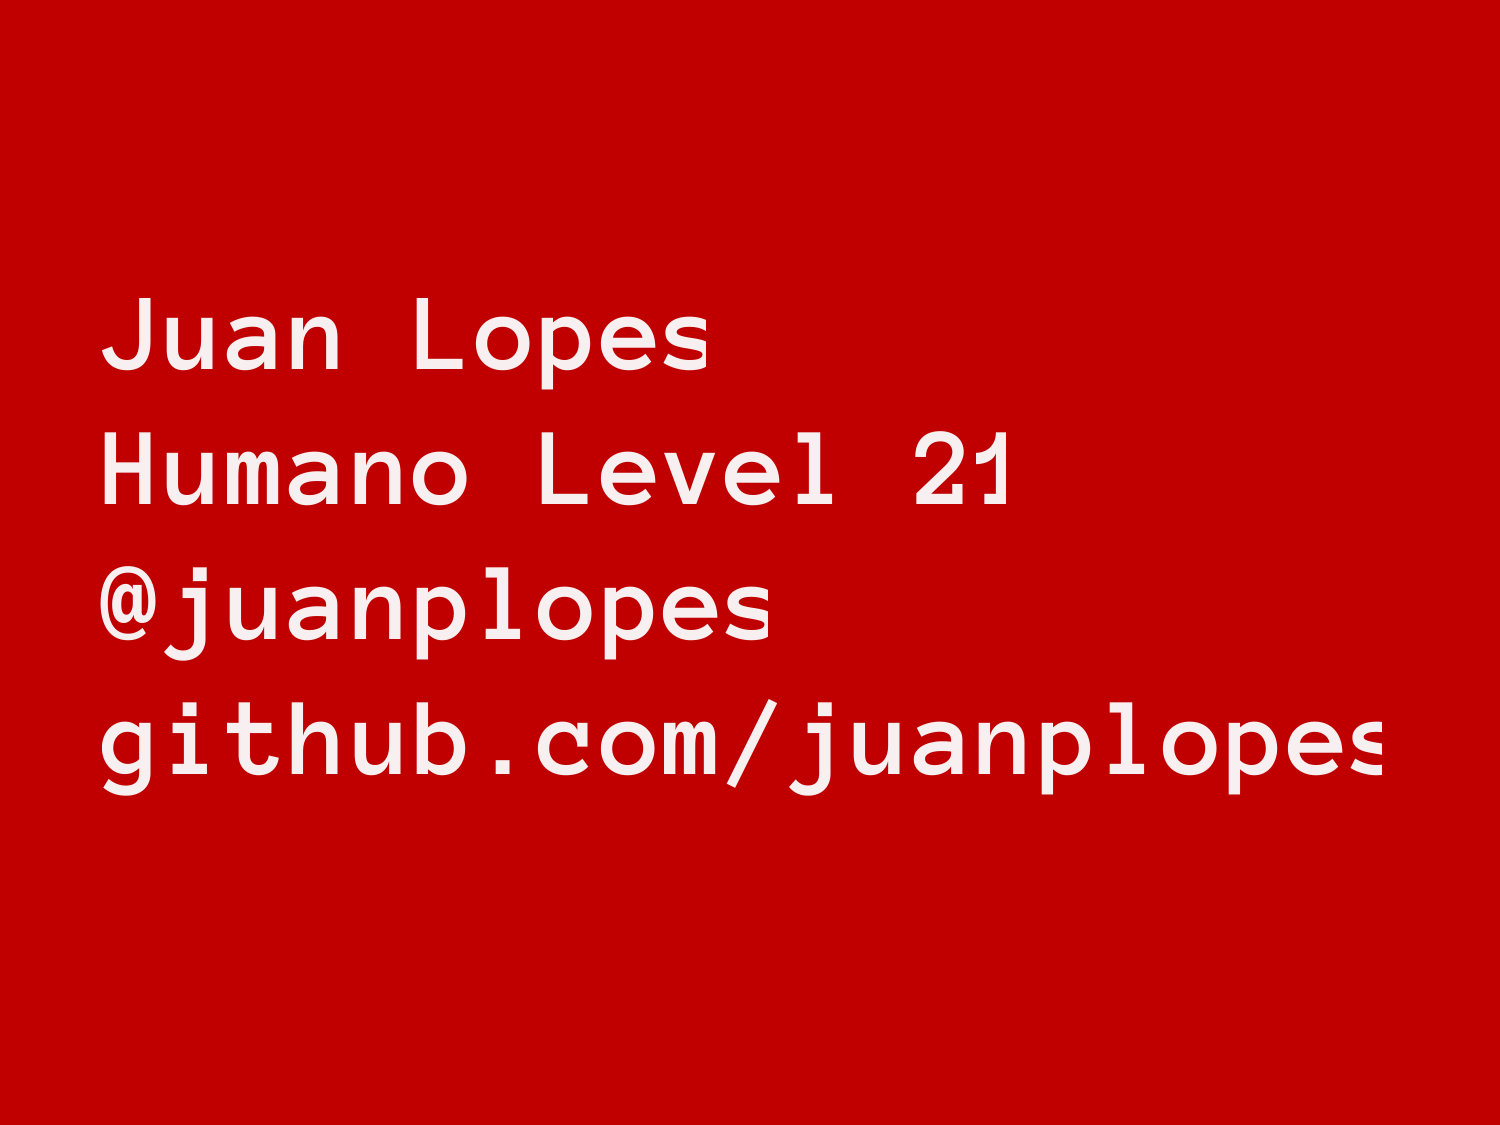

Juan Lopes
Humano Level 21
@juanplopes
github.com/juanplopes